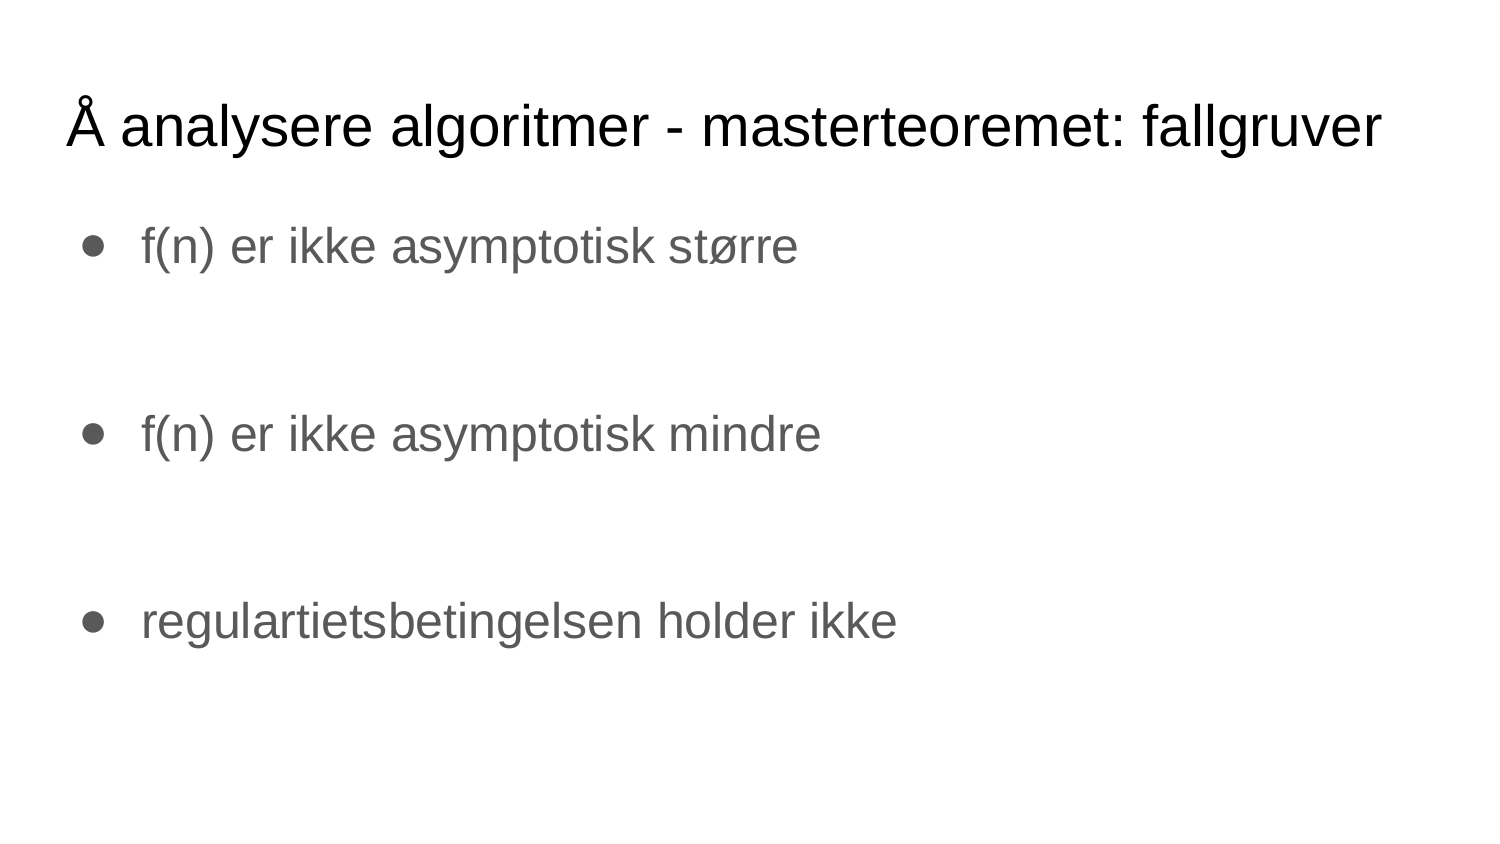

# Å analysere algoritmer - masterteoremet: fallgruver

f(n) er ikke asymptotisk større

f(n) er ikke asymptotisk mindre

regulartietsbetingelsen holder ikke